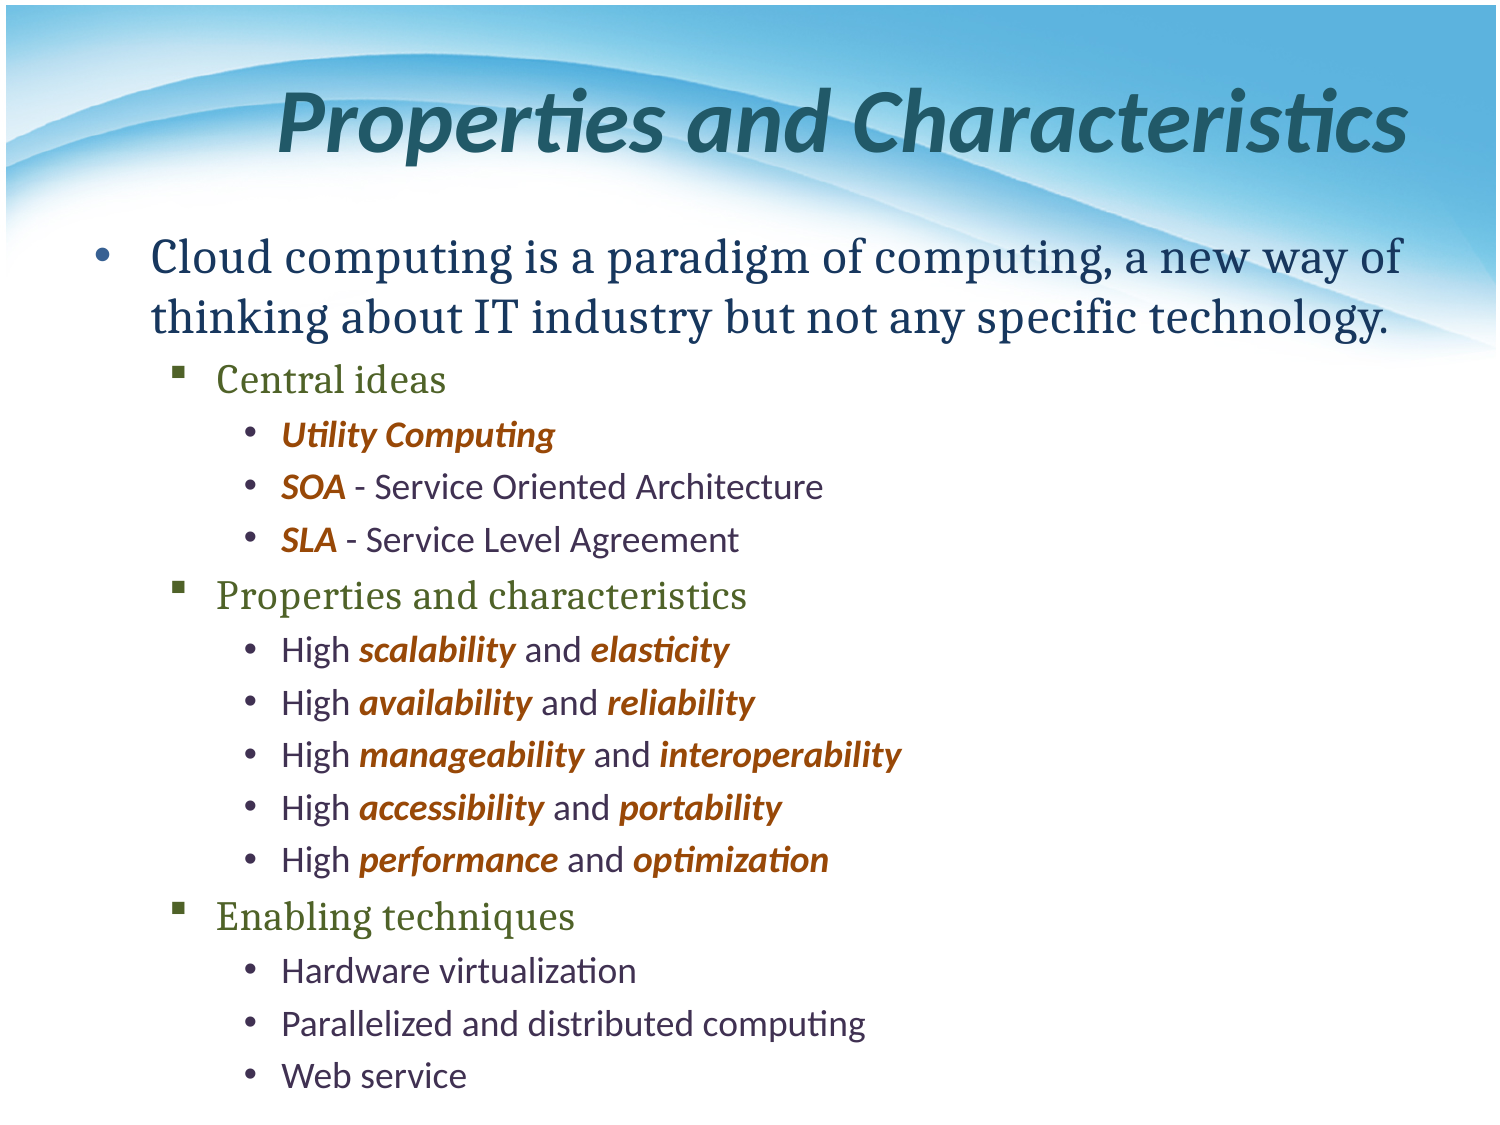

# Properties and Characteristics
Cloud computing is a paradigm of computing, a new way of thinking about IT industry but not any specific technology.
Central ideas
Utility Computing
SOA - Service Oriented Architecture
SLA - Service Level Agreement
Properties and characteristics
High scalability and elasticity
High availability and reliability
High manageability and interoperability
High accessibility and portability
High performance and optimization
Enabling techniques
Hardware virtualization
Parallelized and distributed computing
Web service